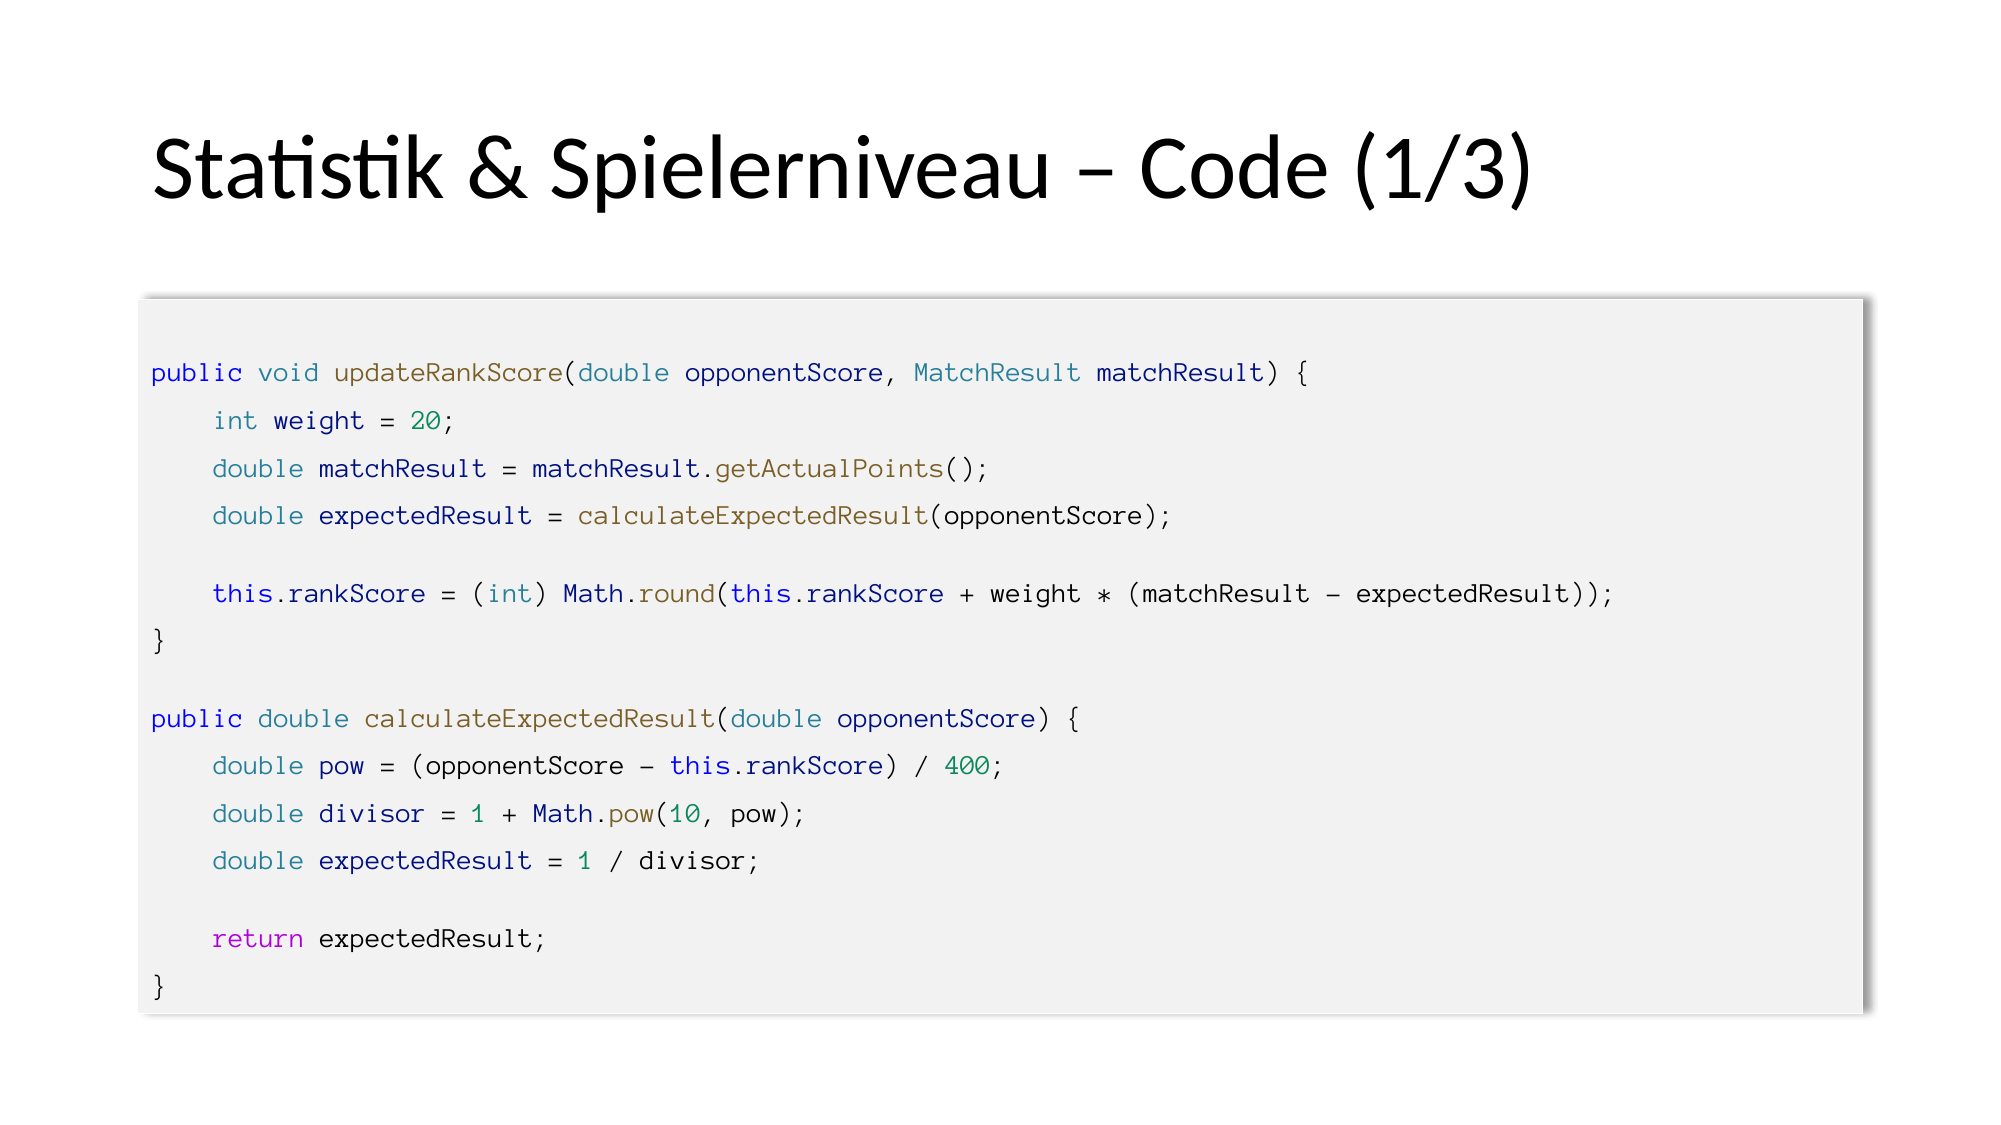

# Statistik & Spielerniveau – Code (1/3)

public void updateRankScore(double opponentScore, MatchResult matchResult) {
    int weight = 20;
    double matchResult = matchResult.getActualPoints();
    double expectedResult = calculateExpectedResult(opponentScore);
    this.rankScore = (int) Math.round(this.rankScore + weight * (matchResult - expectedResult));
}
public double calculateExpectedResult(double opponentScore) {
    double pow = (opponentScore - this.rankScore) / 400;
    double divisor = 1 + Math.pow(10, pow);
    double expectedResult = 1 / divisor;
    return expectedResult;
}